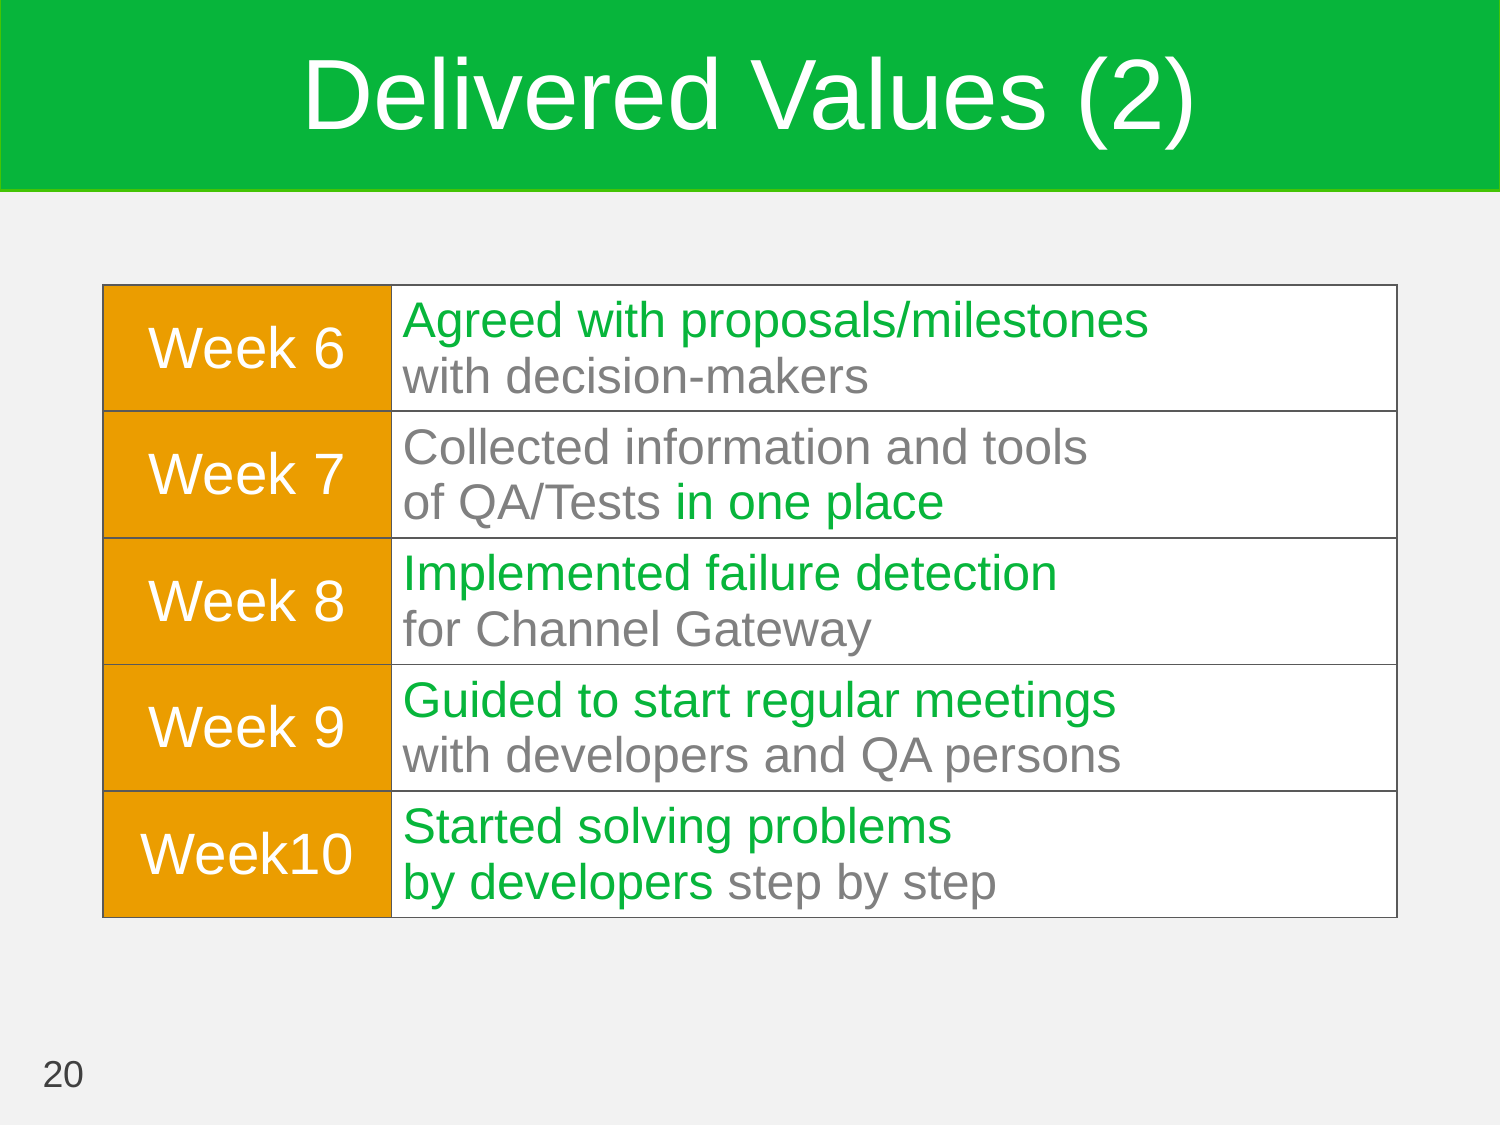

# Delivered Values (2)
| Week 6 | Agreed with proposals/milestones with decision-makers |
| --- | --- |
| Week 7 | Collected information and tools of QA/Tests in one place |
| Week 8 | Implemented failure detection for Channel Gateway |
| Week 9 | Guided to start regular meetings with developers and QA persons |
| Week10 | Started solving problems by developers step by step |
20